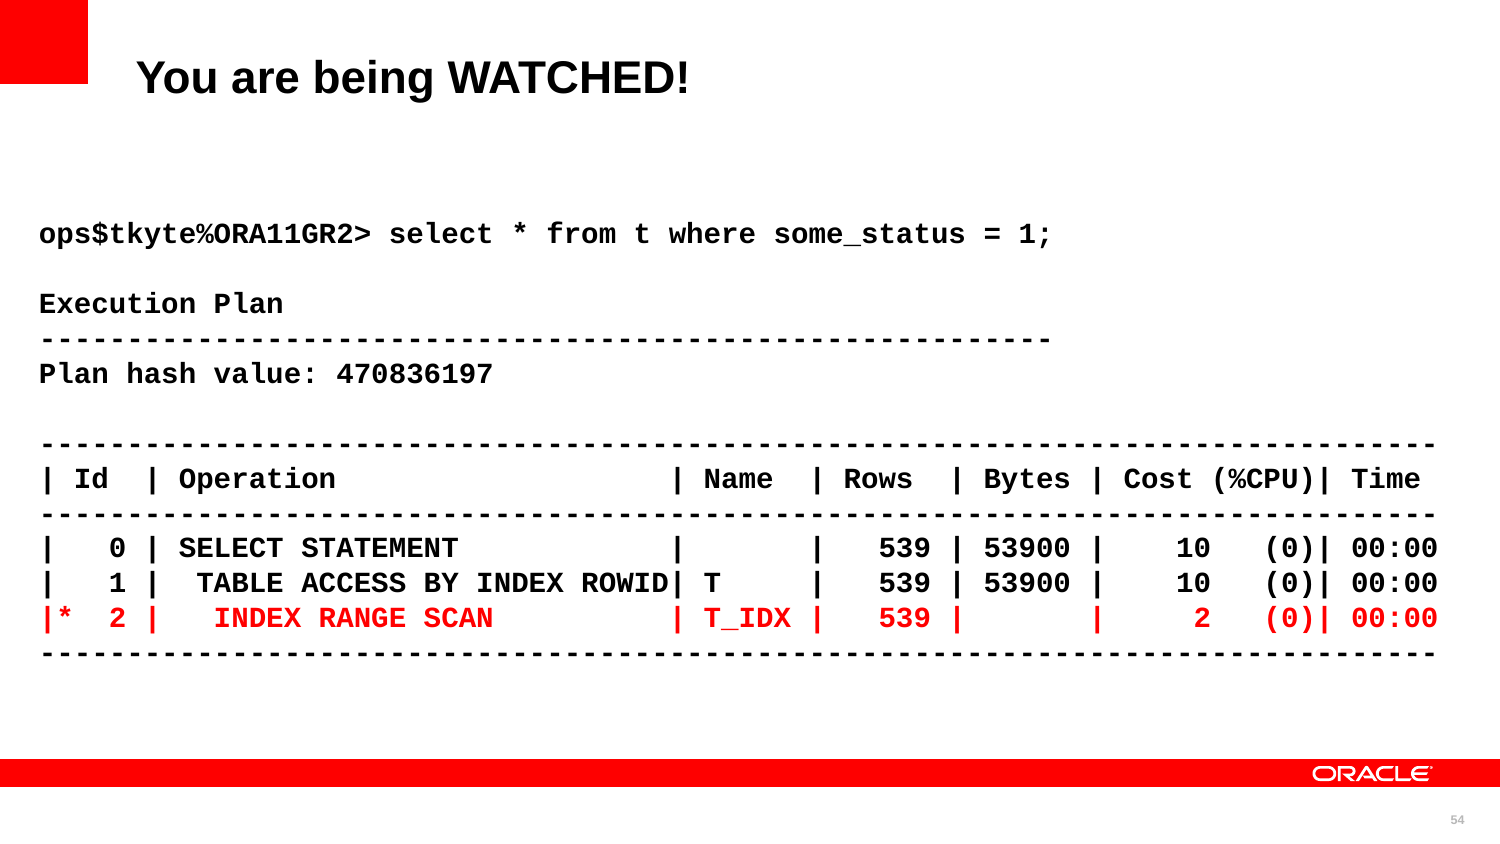

You are being WATCHED!
ops$tkyte%ORA11GR2> select * from t where some_status = 1;

Execution Plan
----------------------------------------------------------
Plan hash value: 470836197

--------------------------------------------------------------------------------
| Id  | Operation                   | Name  | Rows  | Bytes | Cost (%CPU)| Time
--------------------------------------------------------------------------------
|   0 | SELECT STATEMENT            |       |   539 | 53900 |    10   (0)| 00:00
|   1 |  TABLE ACCESS BY INDEX ROWID| T     |   539 | 53900 |    10   (0)| 00:00
|*  2 |   INDEX RANGE SCAN          | T_IDX |   539 |       |     2   (0)| 00:00
--------------------------------------------------------------------------------